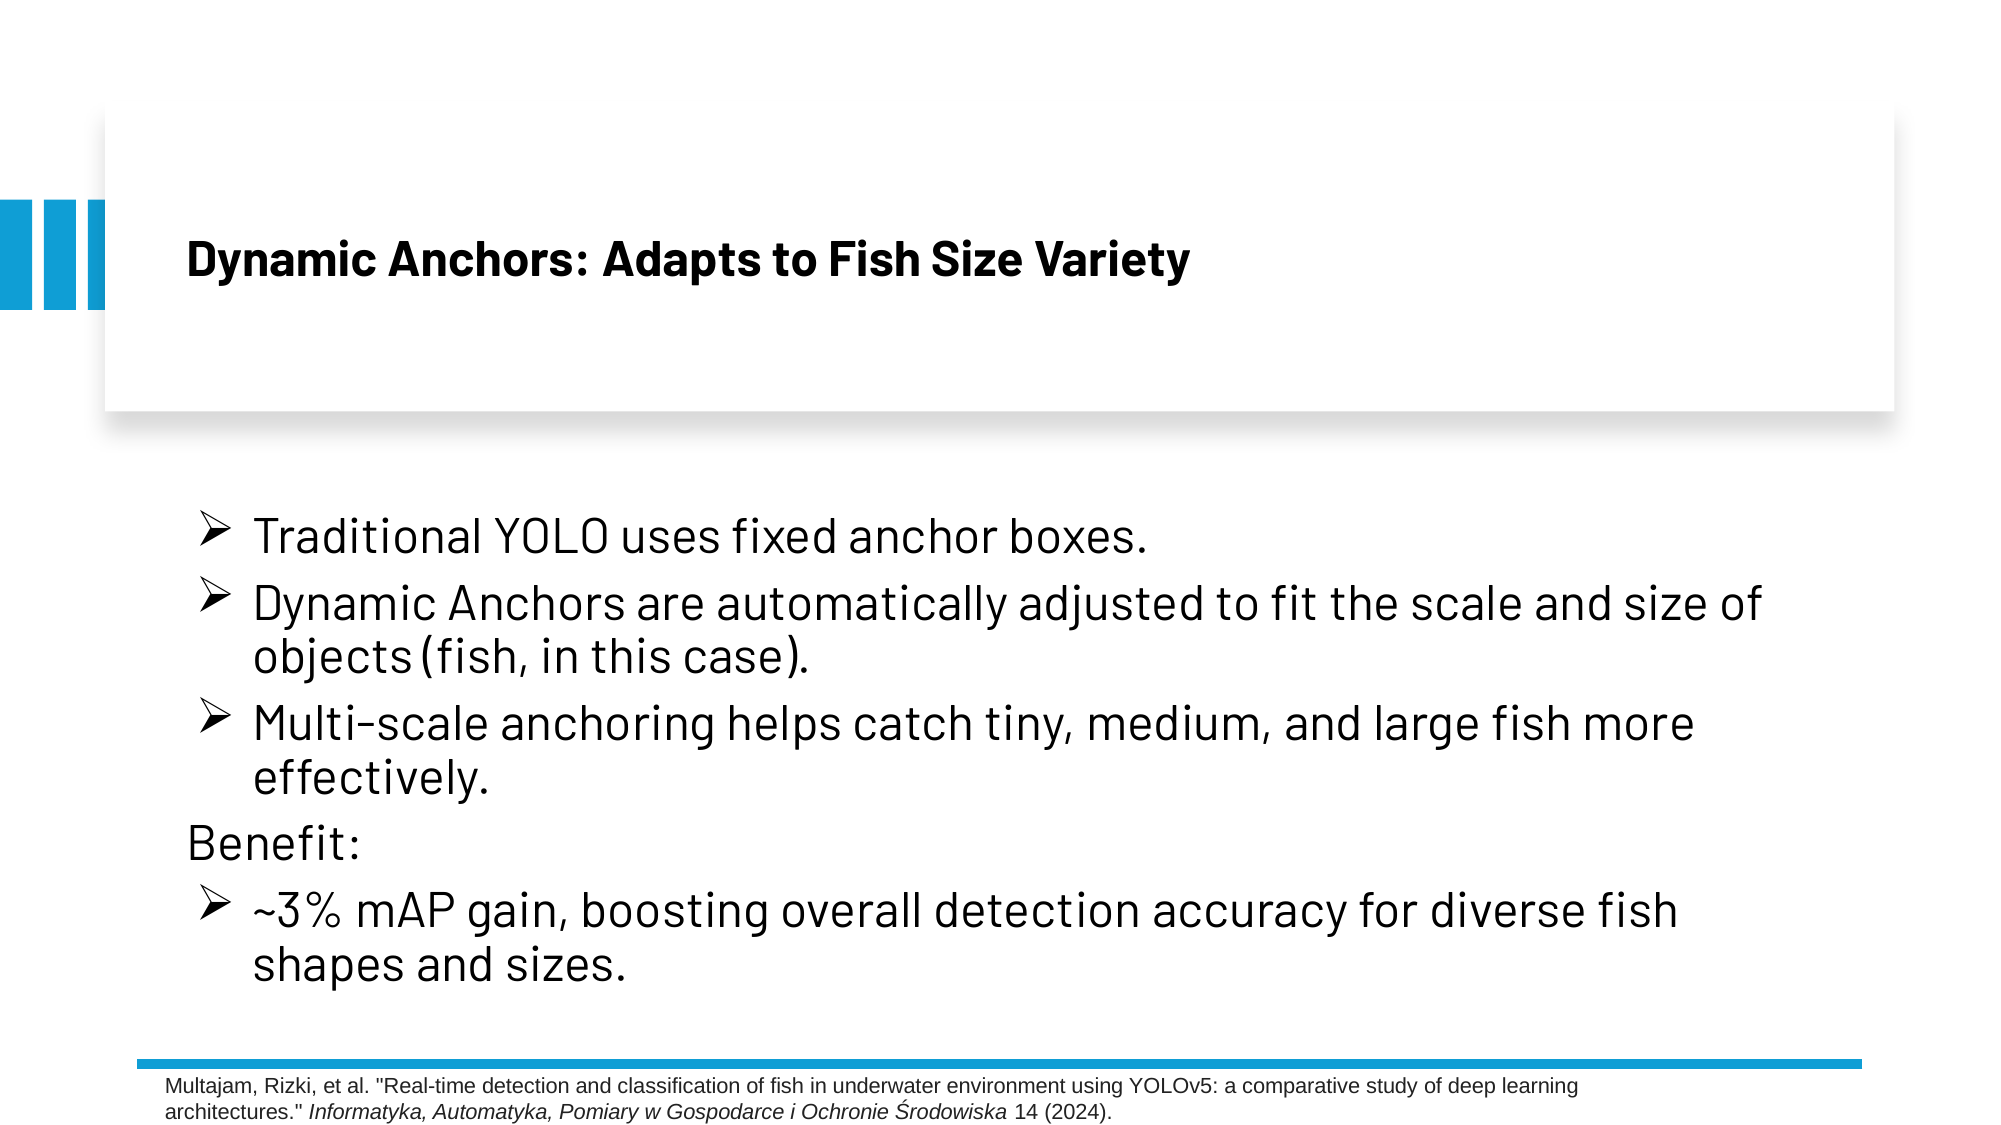

Dynamic Anchors: Adapts to Fish Size Variety

Traditional YOLO uses fixed anchor boxes.
Dynamic Anchors are automatically adjusted to fit the scale and size of objects (fish, in this case).
Multi-scale anchoring helps catch tiny, medium, and large fish more effectively.
Benefit:
~3% mAP gain, boosting overall detection accuracy for diverse fish shapes and sizes.

Multajam, Rizki, et al. "Real-time detection and classification of fish in underwater environment using YOLOv5: a comparative study of deep learning architectures." Informatyka, Automatyka, Pomiary w Gospodarce i Ochronie Środowiska 14 (2024).